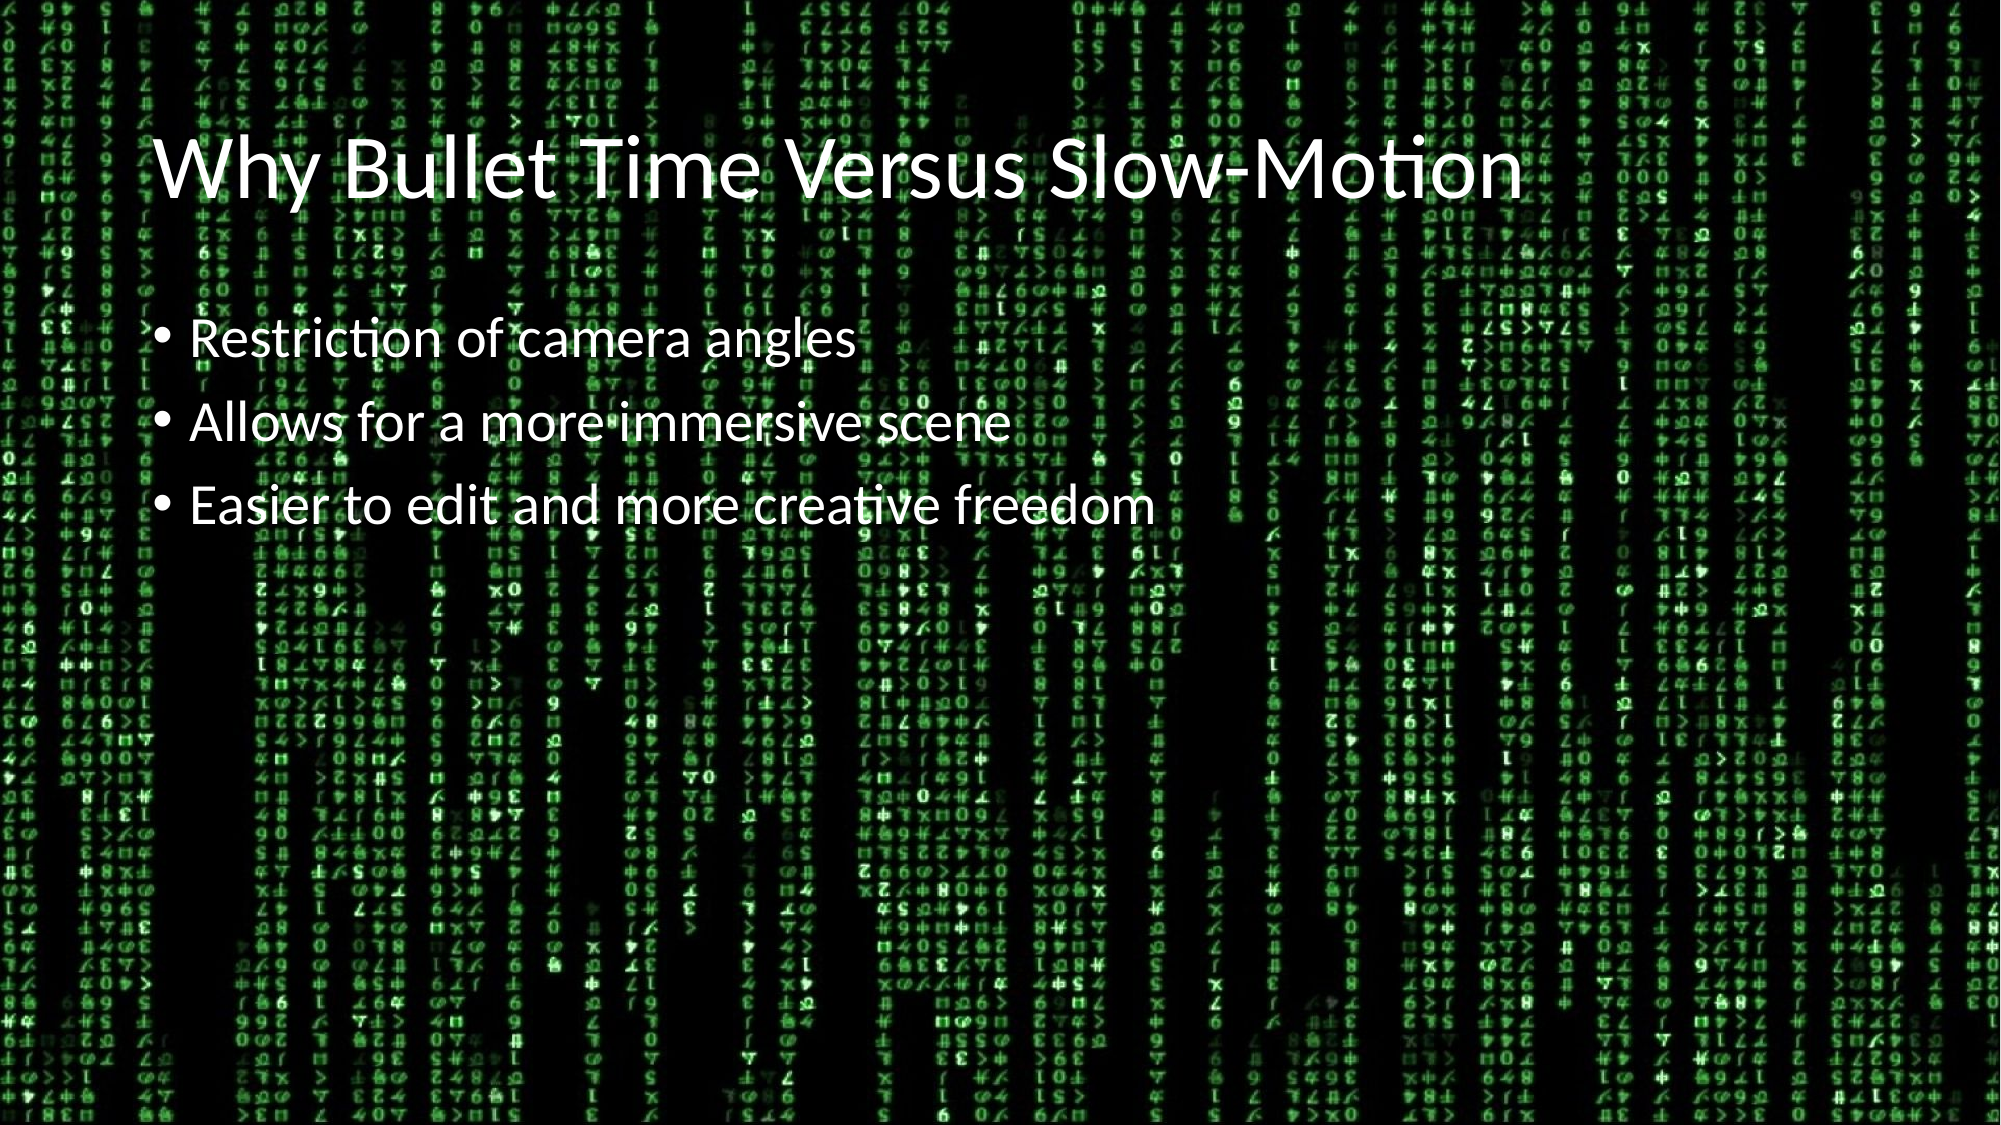

# Why Bullet Time Versus Slow-Motion
Restriction of camera angles
Allows for a more immersive scene
Easier to edit and more creative freedom